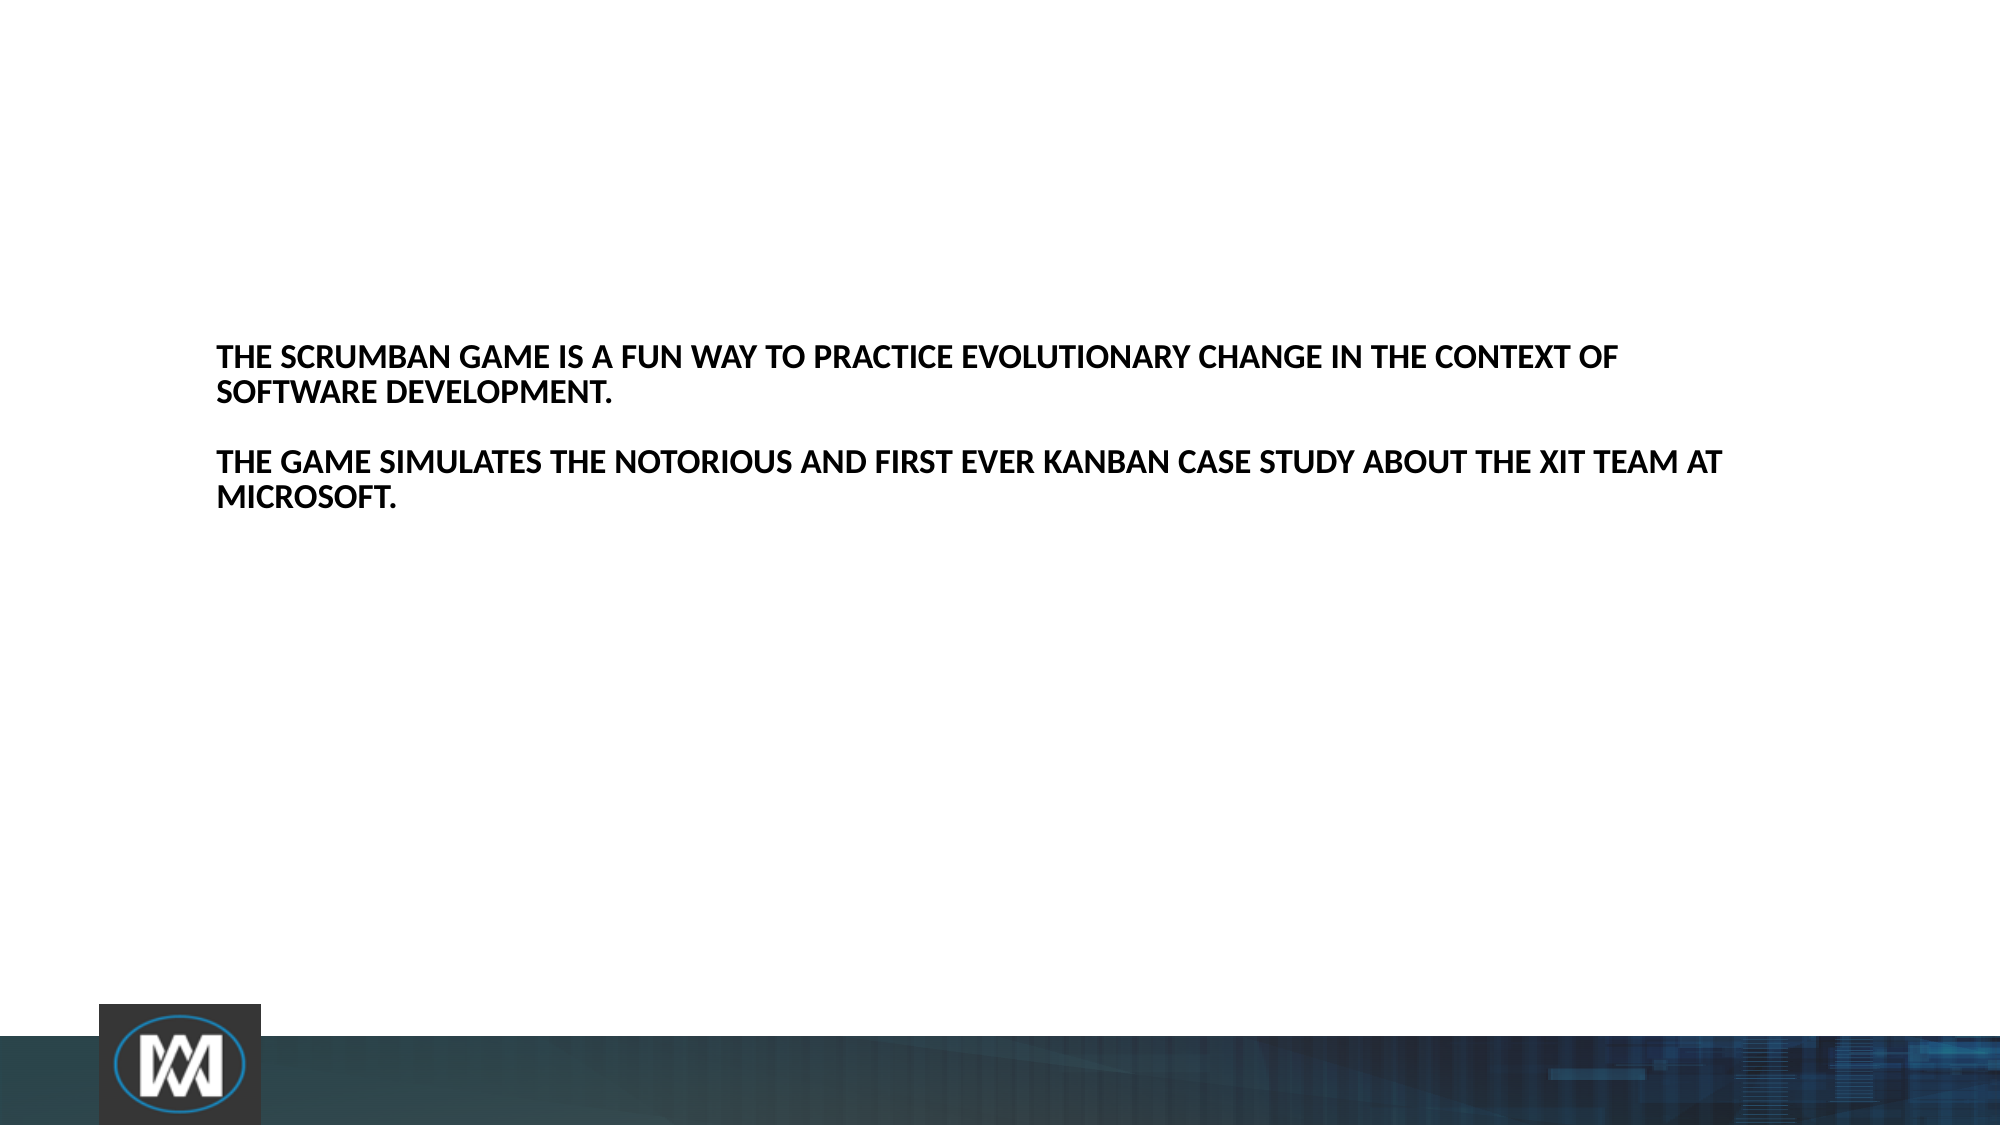

# The Scrumban Game is a fun way to practice evolutionary change in the context of software development. The game simulates the notorious and first ever Kanban case study about the XIT team at Microsoft.